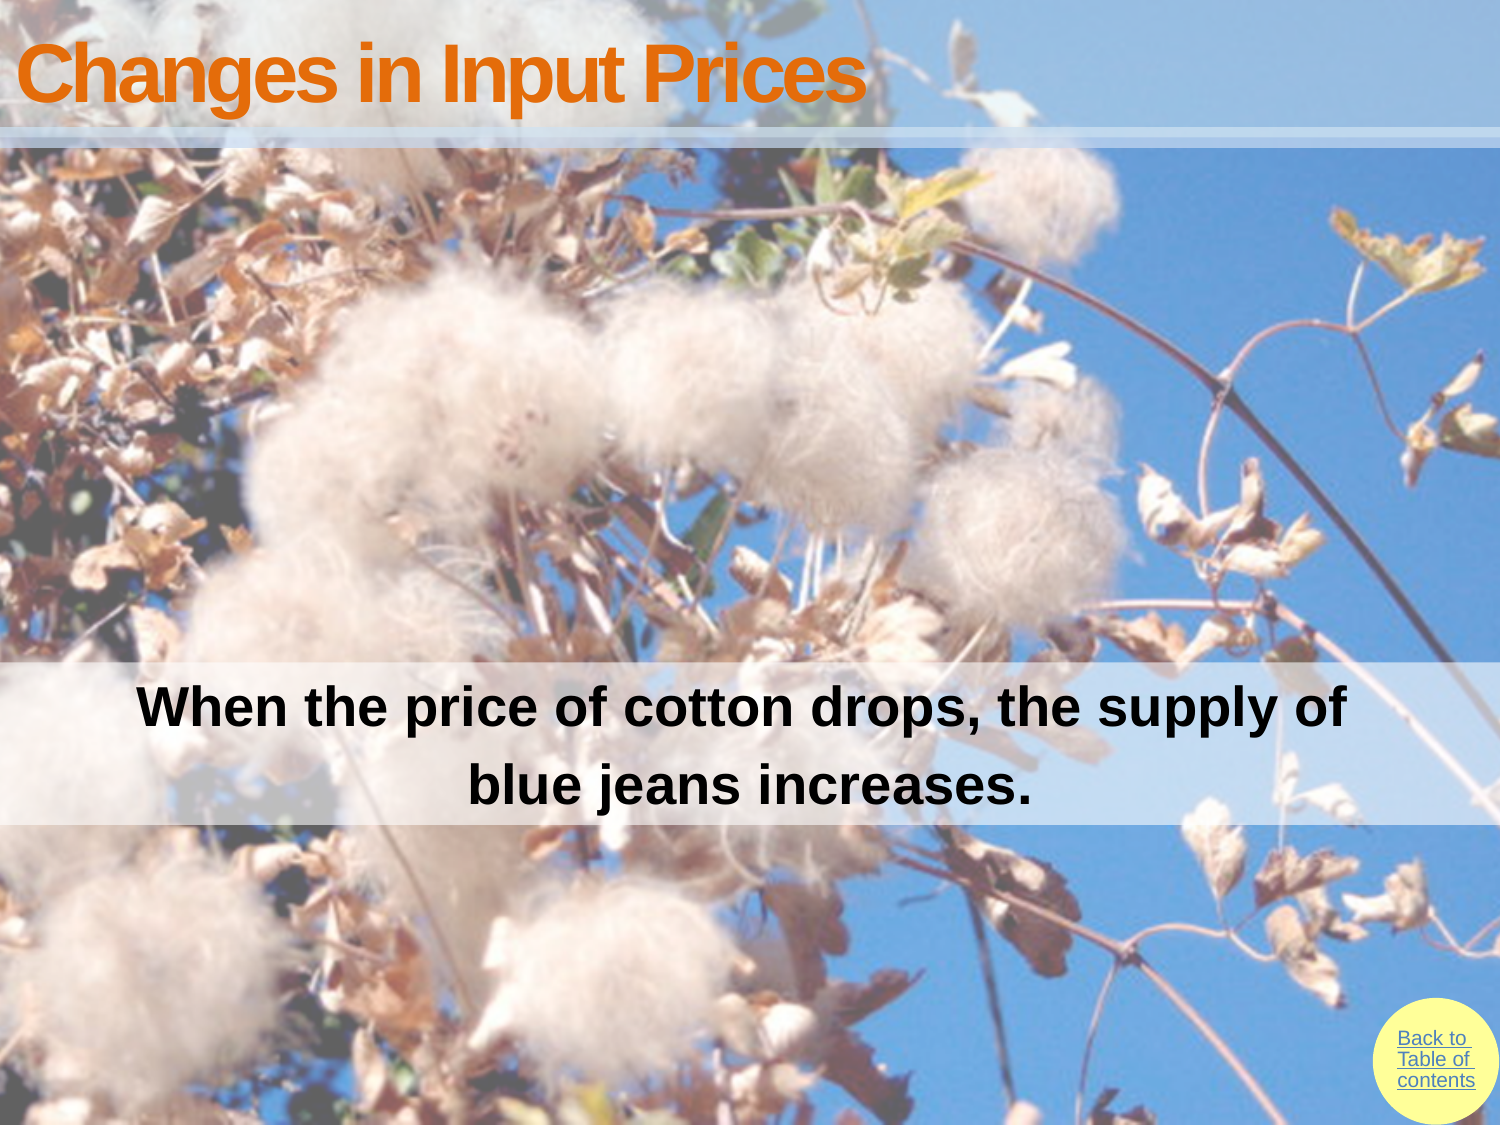

# Changes in Input Prices
When the price of cotton drops, the supply of
blue jeans increases.

Back to Table of contents